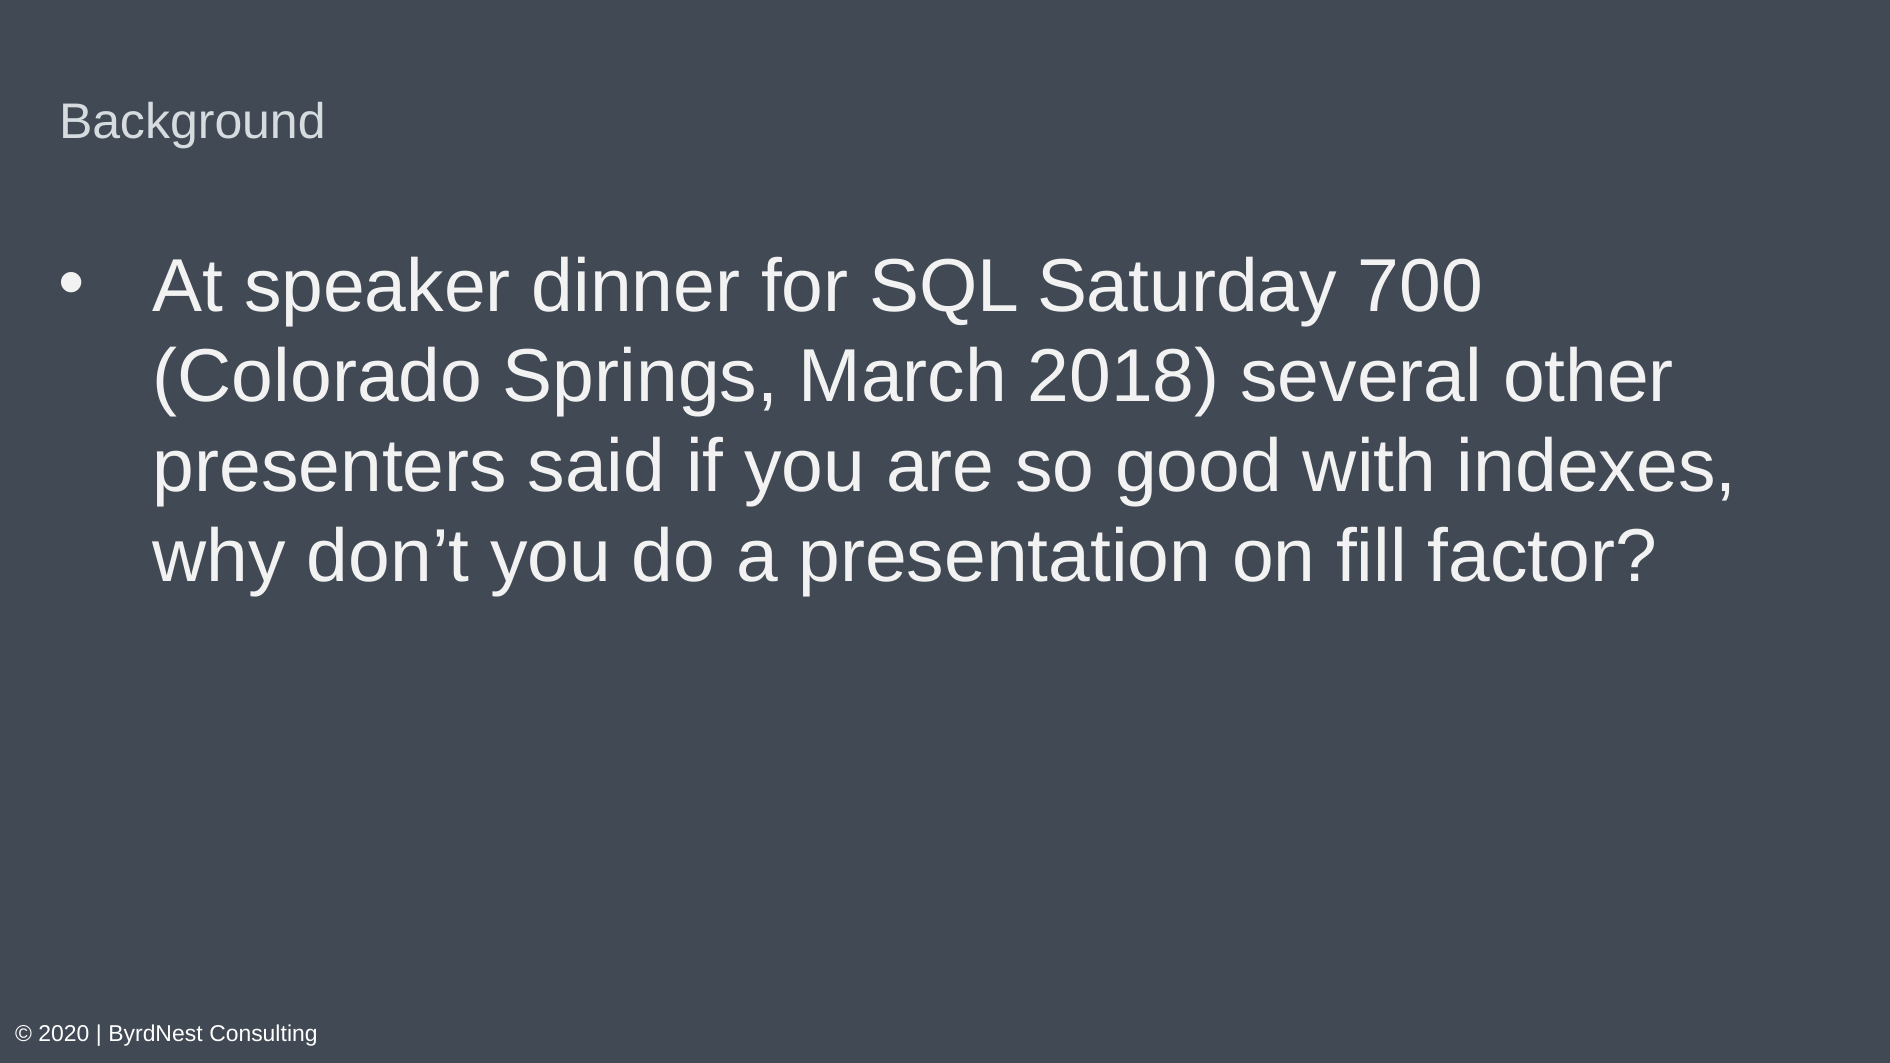

# Background
At speaker dinner for SQL Saturday 700 (Colorado Springs, March 2018) several other presenters said if you are so good with indexes, why don’t you do a presentation on fill factor?

© 2020 | ByrdNest Consulting